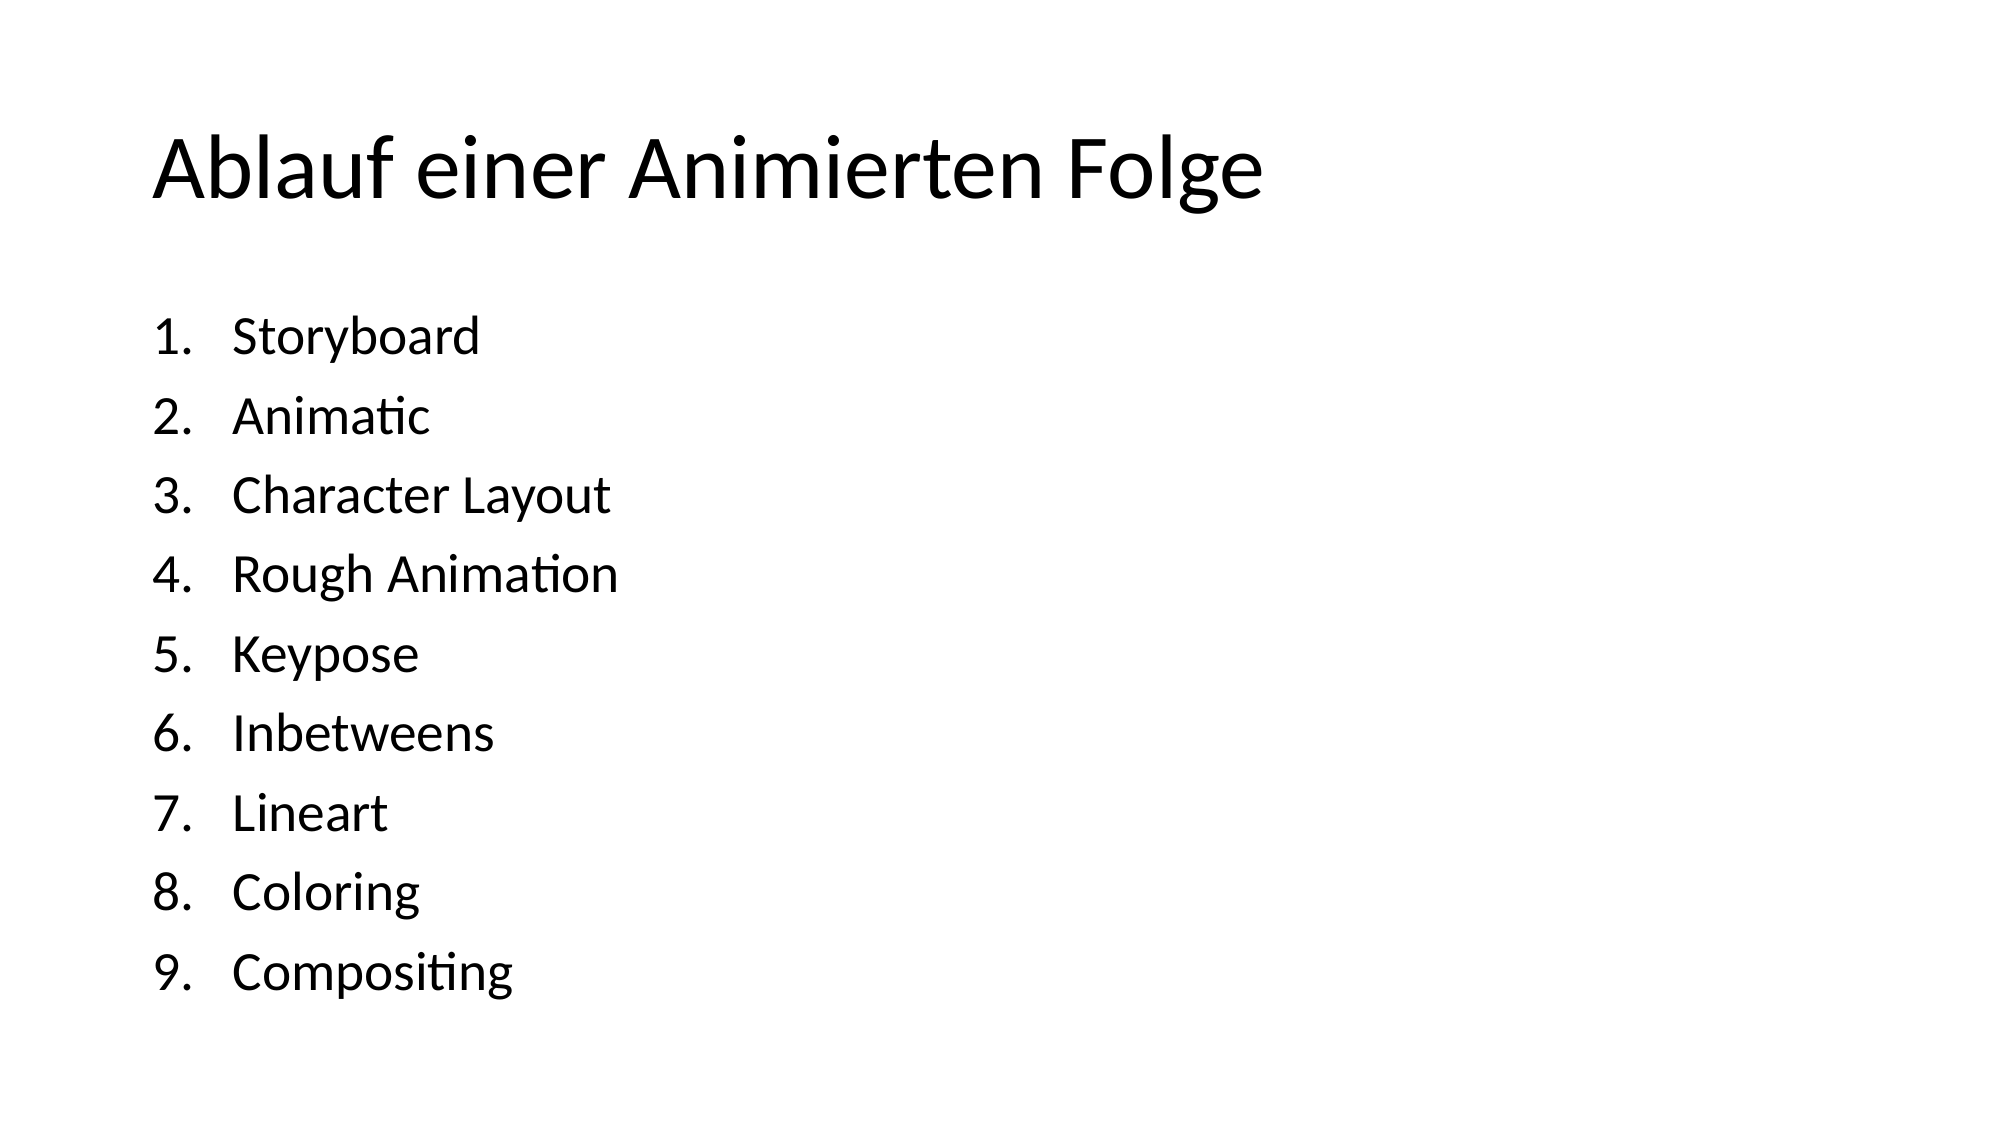

# Ablauf einer Animierten Folge
Storyboard
Animatic
Character Layout
Rough Animation
Keypose
Inbetweens
Lineart
Coloring
Compositing